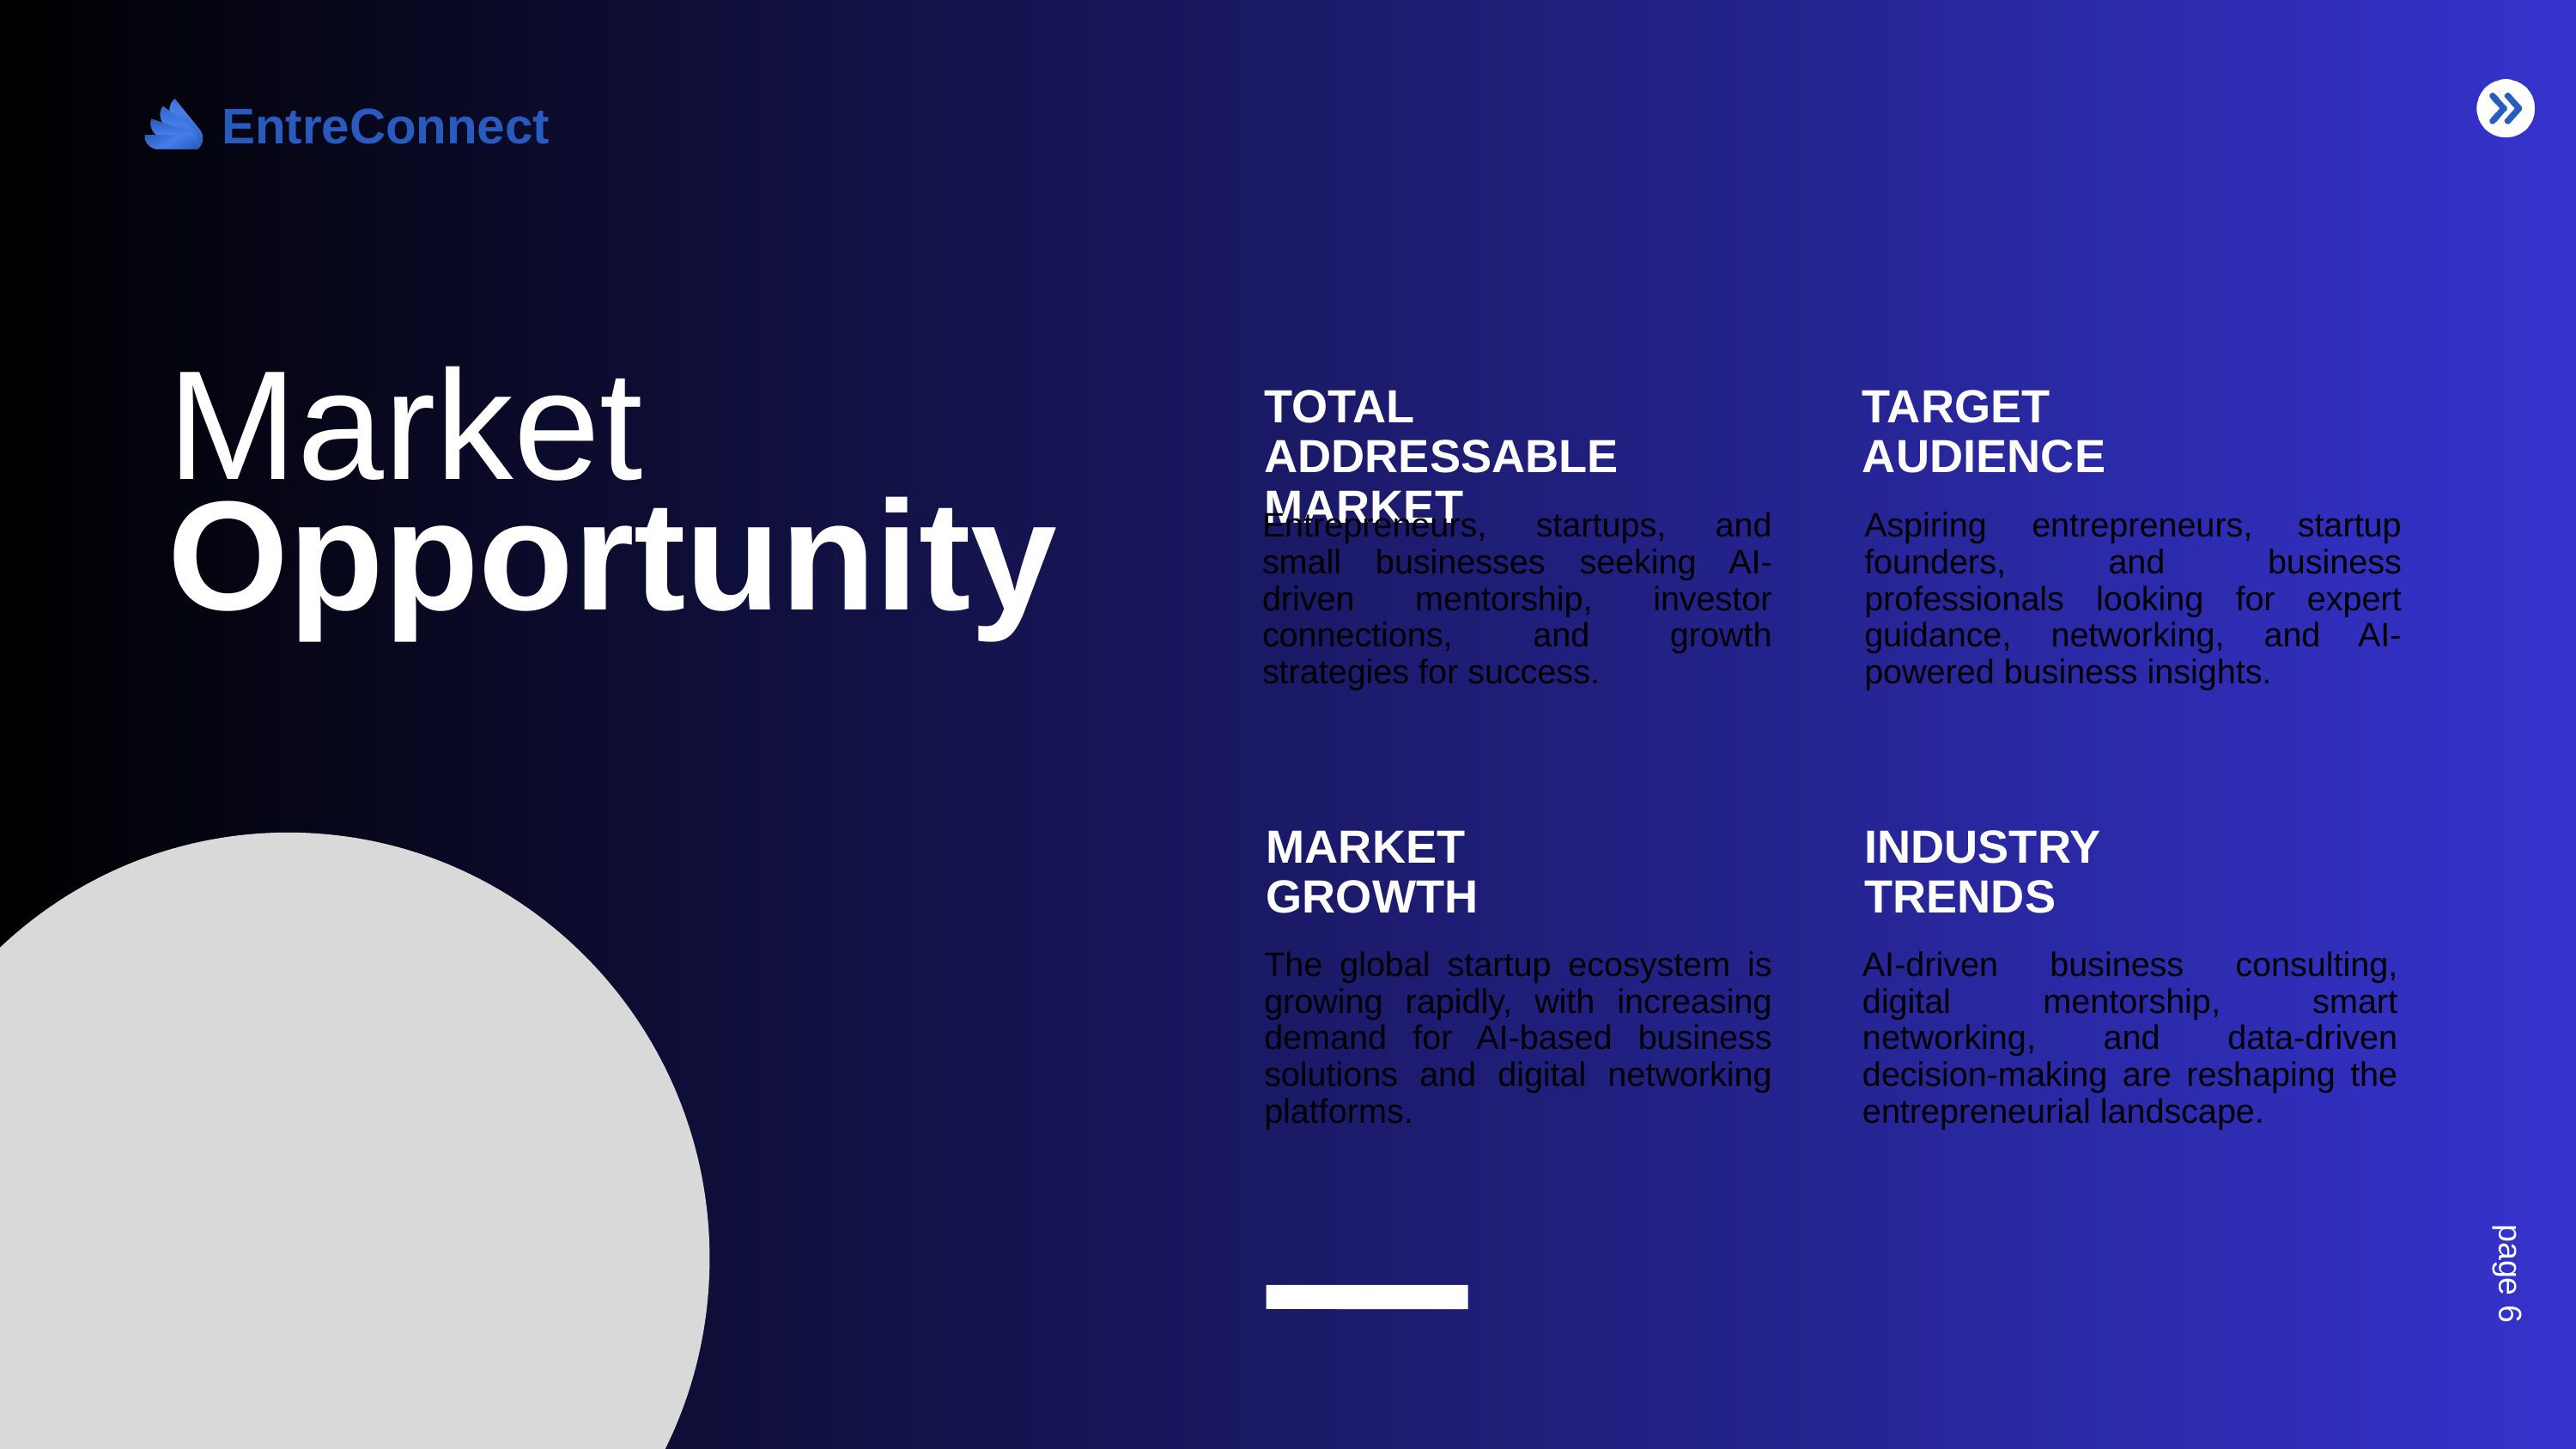

EntreConnect
Market
TOTAL ADDRESSABLE MARKET
TARGET AUDIENCE
Opportunity
Entrepreneurs, startups, and small businesses seeking AI-driven mentorship, investor connections, and growth strategies for success.
Aspiring entrepreneurs, startup founders, and business professionals looking for expert guidance, networking, and AI-powered business insights.
MARKET GROWTH
INDUSTRY TRENDS

The global startup ecosystem is growing rapidly, with increasing demand for AI-based business solutions and digital networking platforms.
AI-driven business consulting, digital mentorship, smart networking, and data-driven decision-making are reshaping the entrepreneurial landscape.
page 6